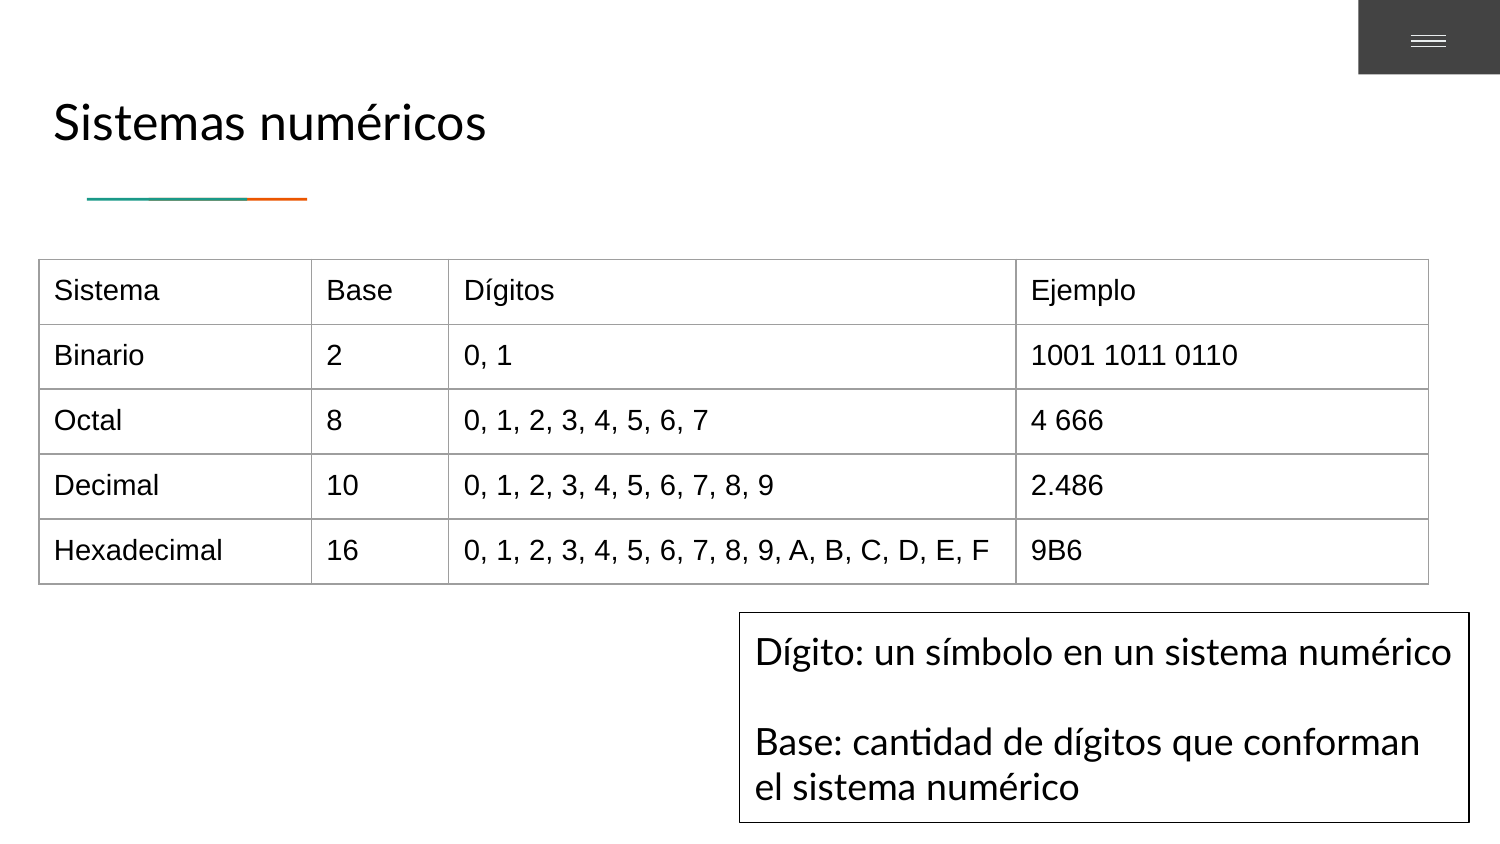

Sistemas numéricos
| Sistema | Base | Dígitos | Ejemplo |
| --- | --- | --- | --- |
| Binario | 2 | 0, 1 | 1001 1011 0110 |
| Octal | 8 | 0, 1, 2, 3, 4, 5, 6, 7 | 4 666 |
| Decimal | 10 | 0, 1, 2, 3, 4, 5, 6, 7, 8, 9 | 2.486 |
| Hexadecimal | 16 | 0, 1, 2, 3, 4, 5, 6, 7, 8, 9, A, B, C, D, E, F | 9B6 |
Dígito: un símbolo en un sistema numérico

Base: cantidad de dígitos que conforman el sistema numérico